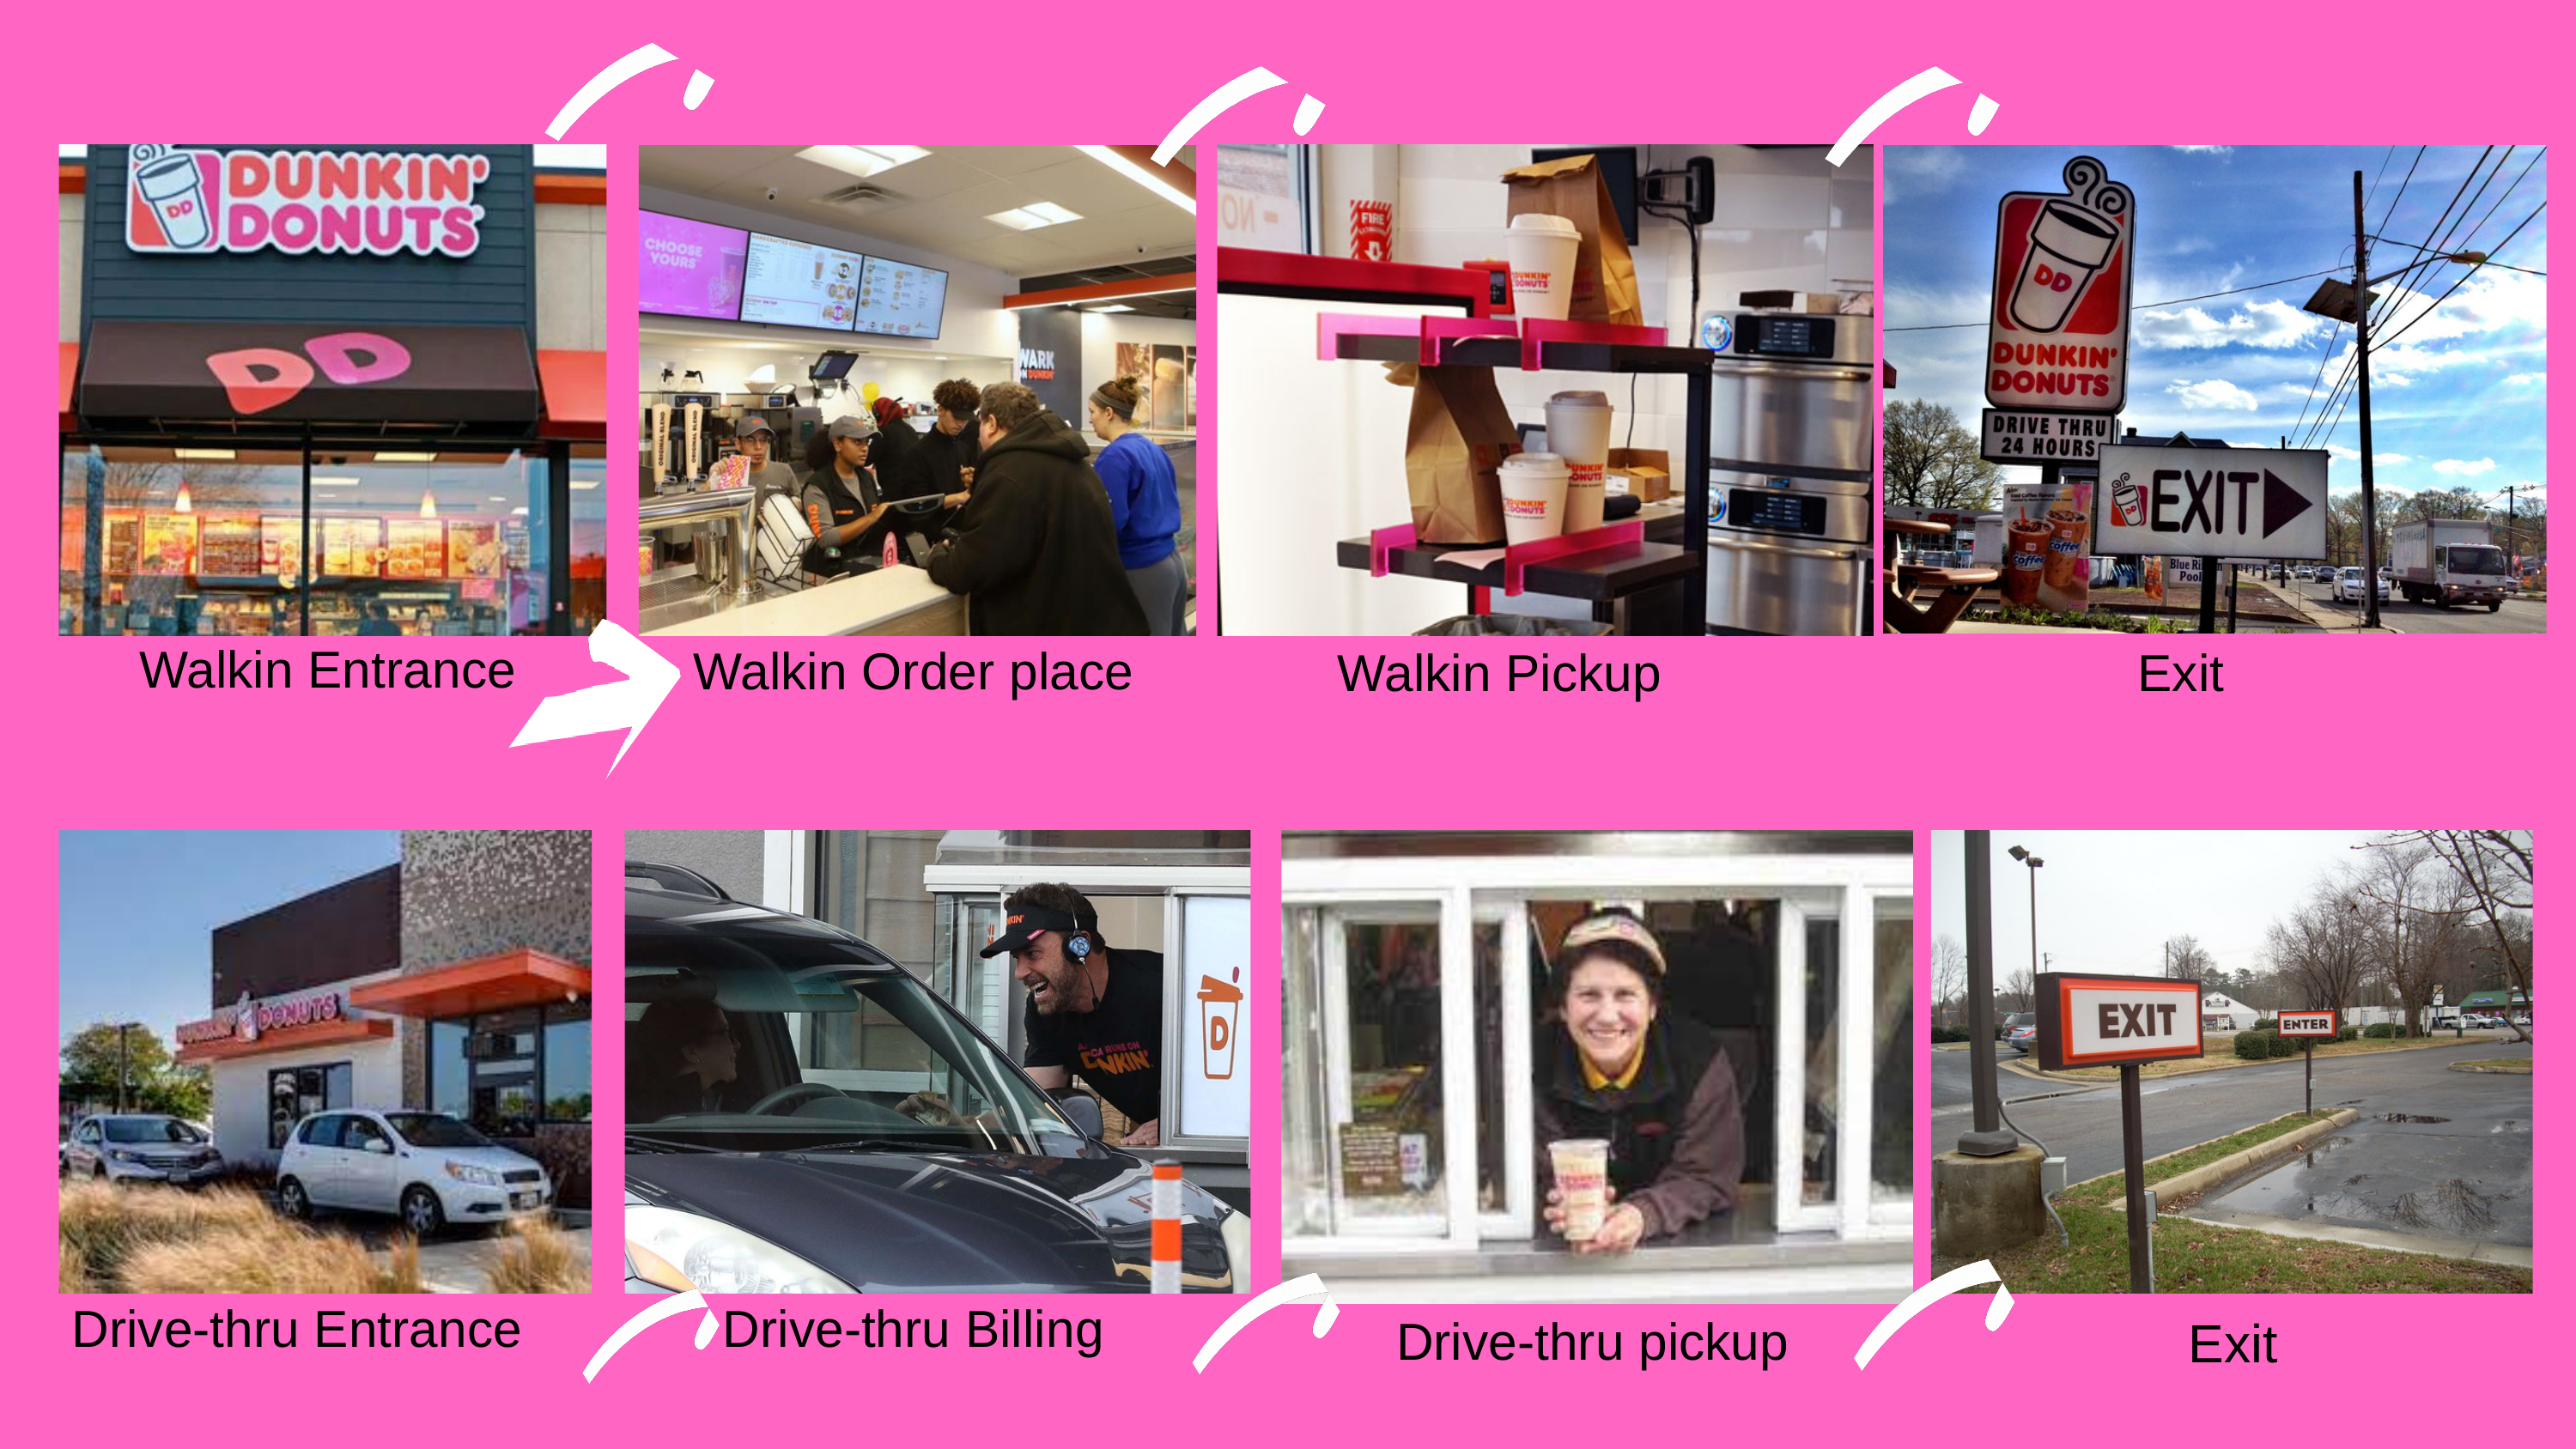

Walkin Entrance
Walkin Order place
Walkin Pickup
Exit

Drive-thru Entrance
Drive-thru Billing

Drive-thru pickup
Exit